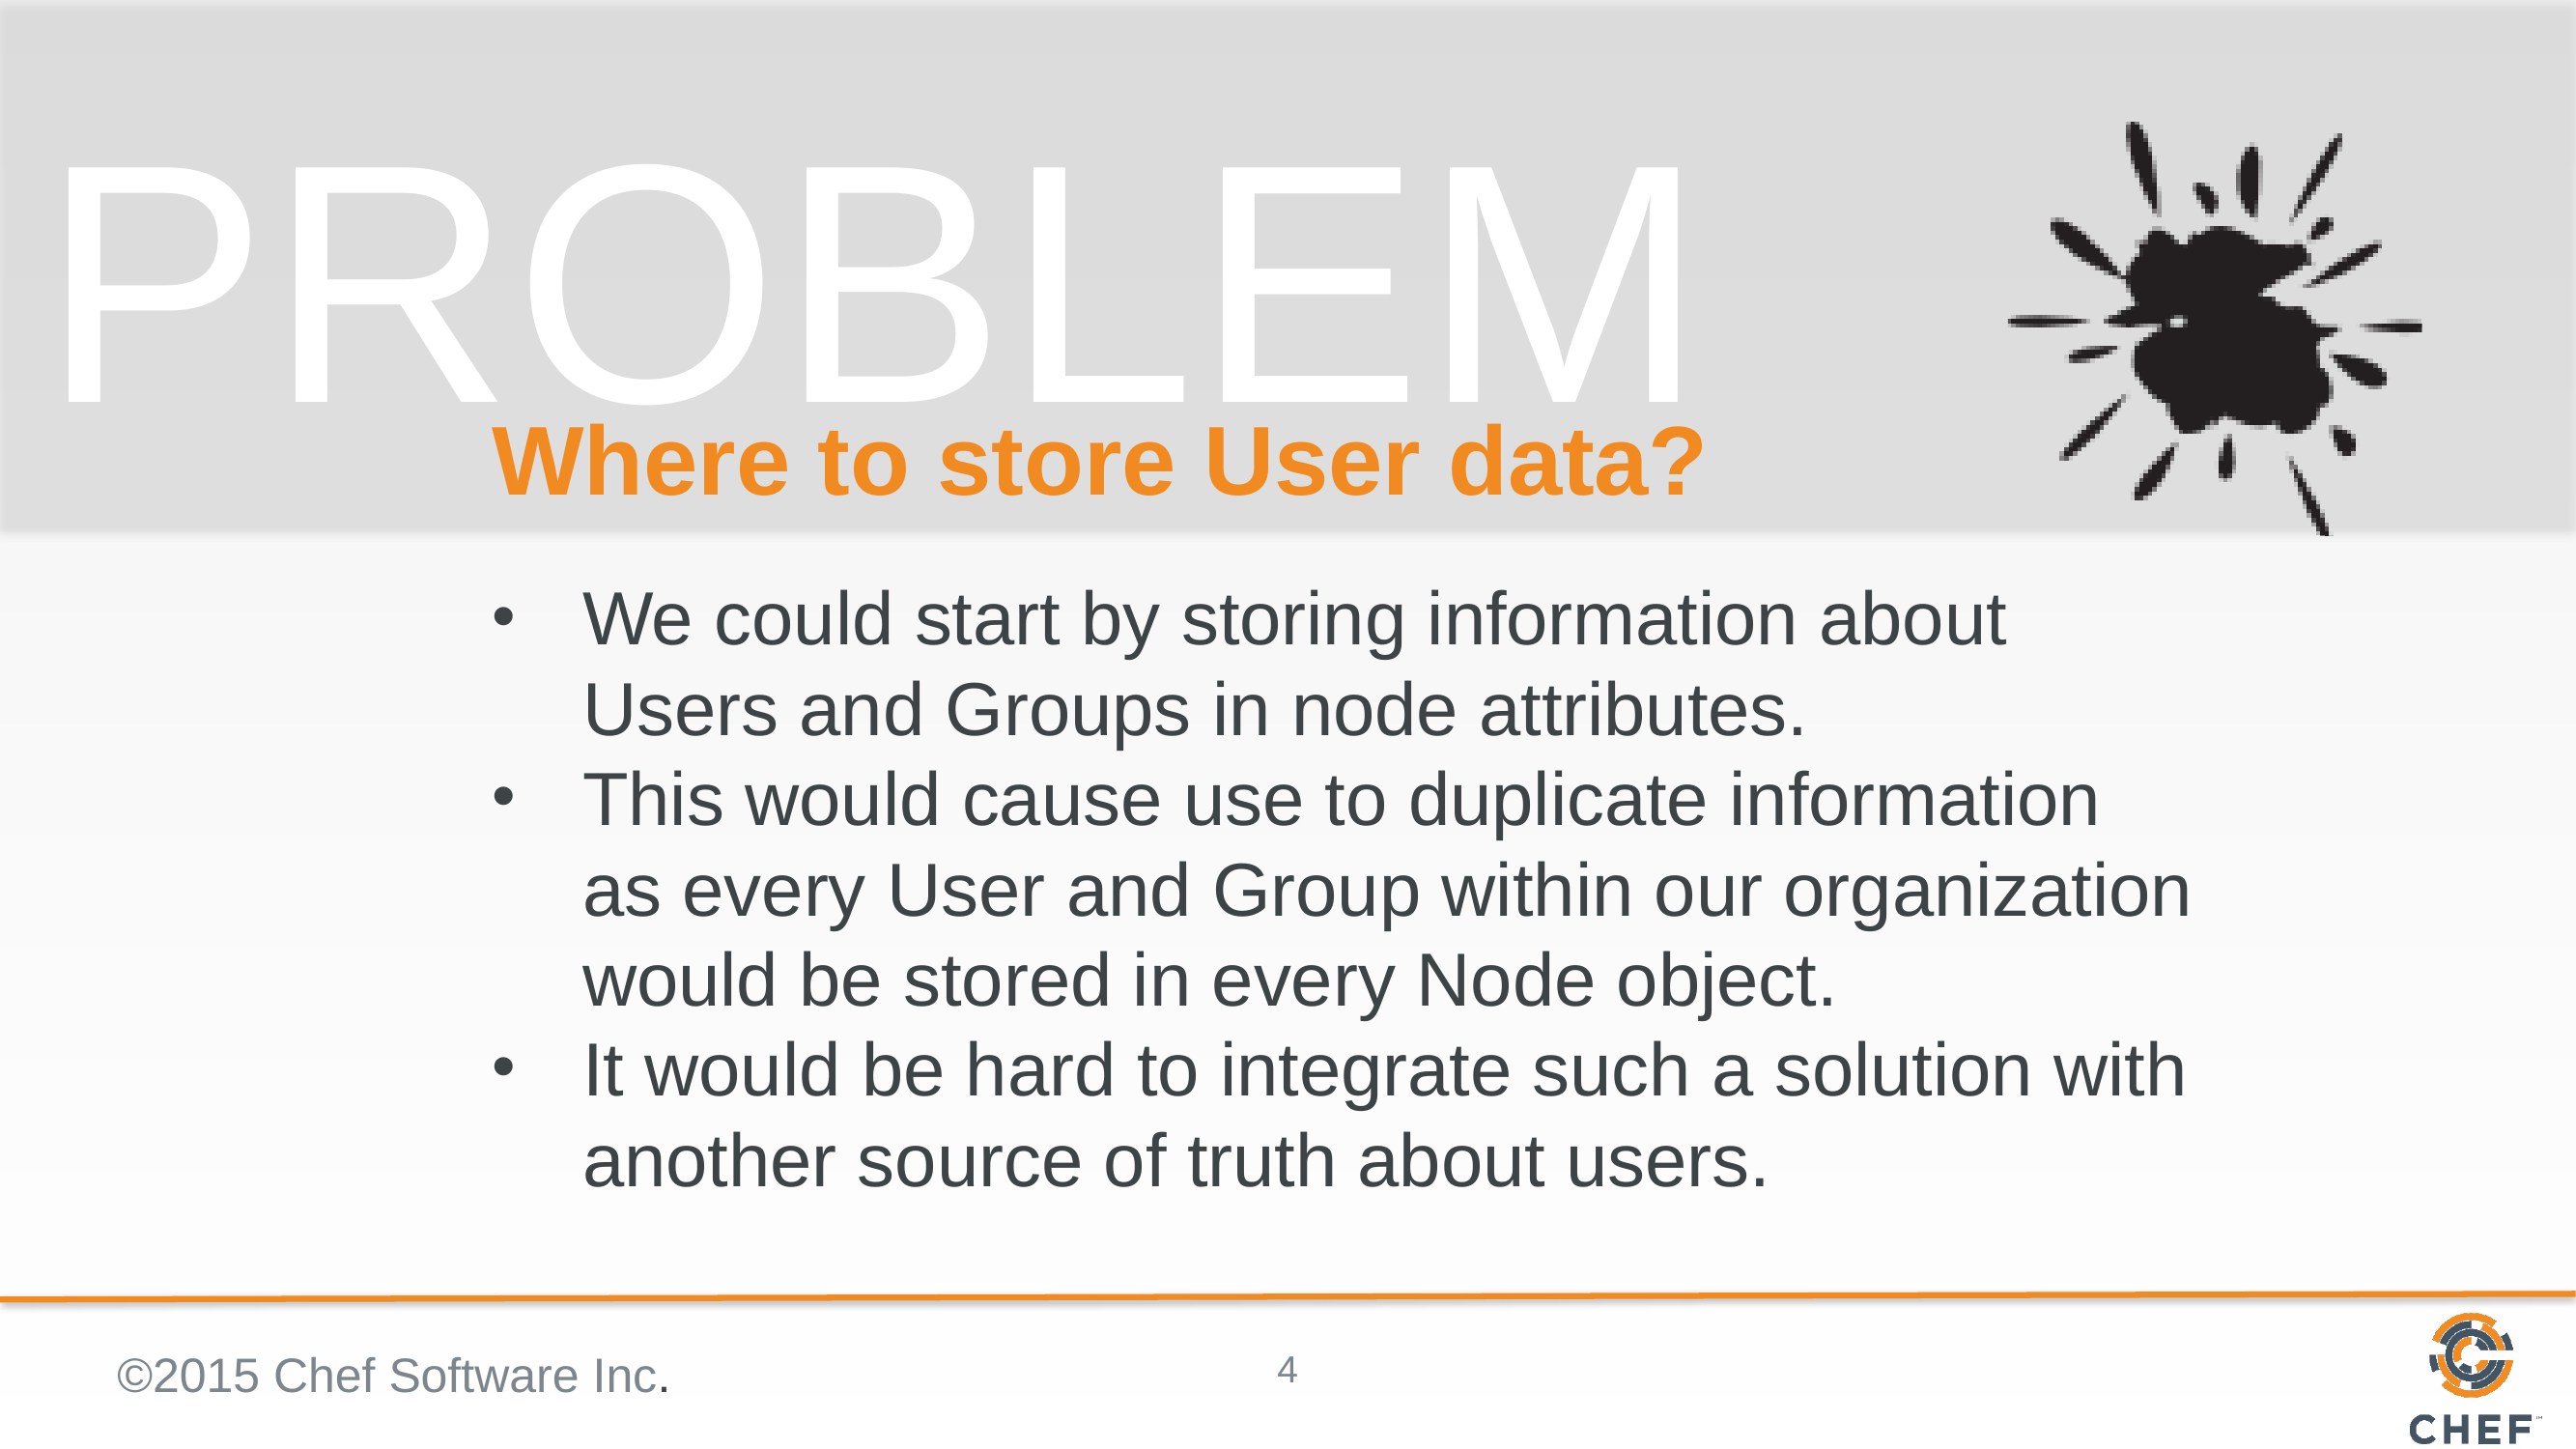

# Where to store User data?
We could start by storing information about Users and Groups in node attributes.
This would cause use to duplicate information as every User and Group within our organization would be stored in every Node object.
It would be hard to integrate such a solution with another source of truth about users.
©2015 Chef Software Inc.
4